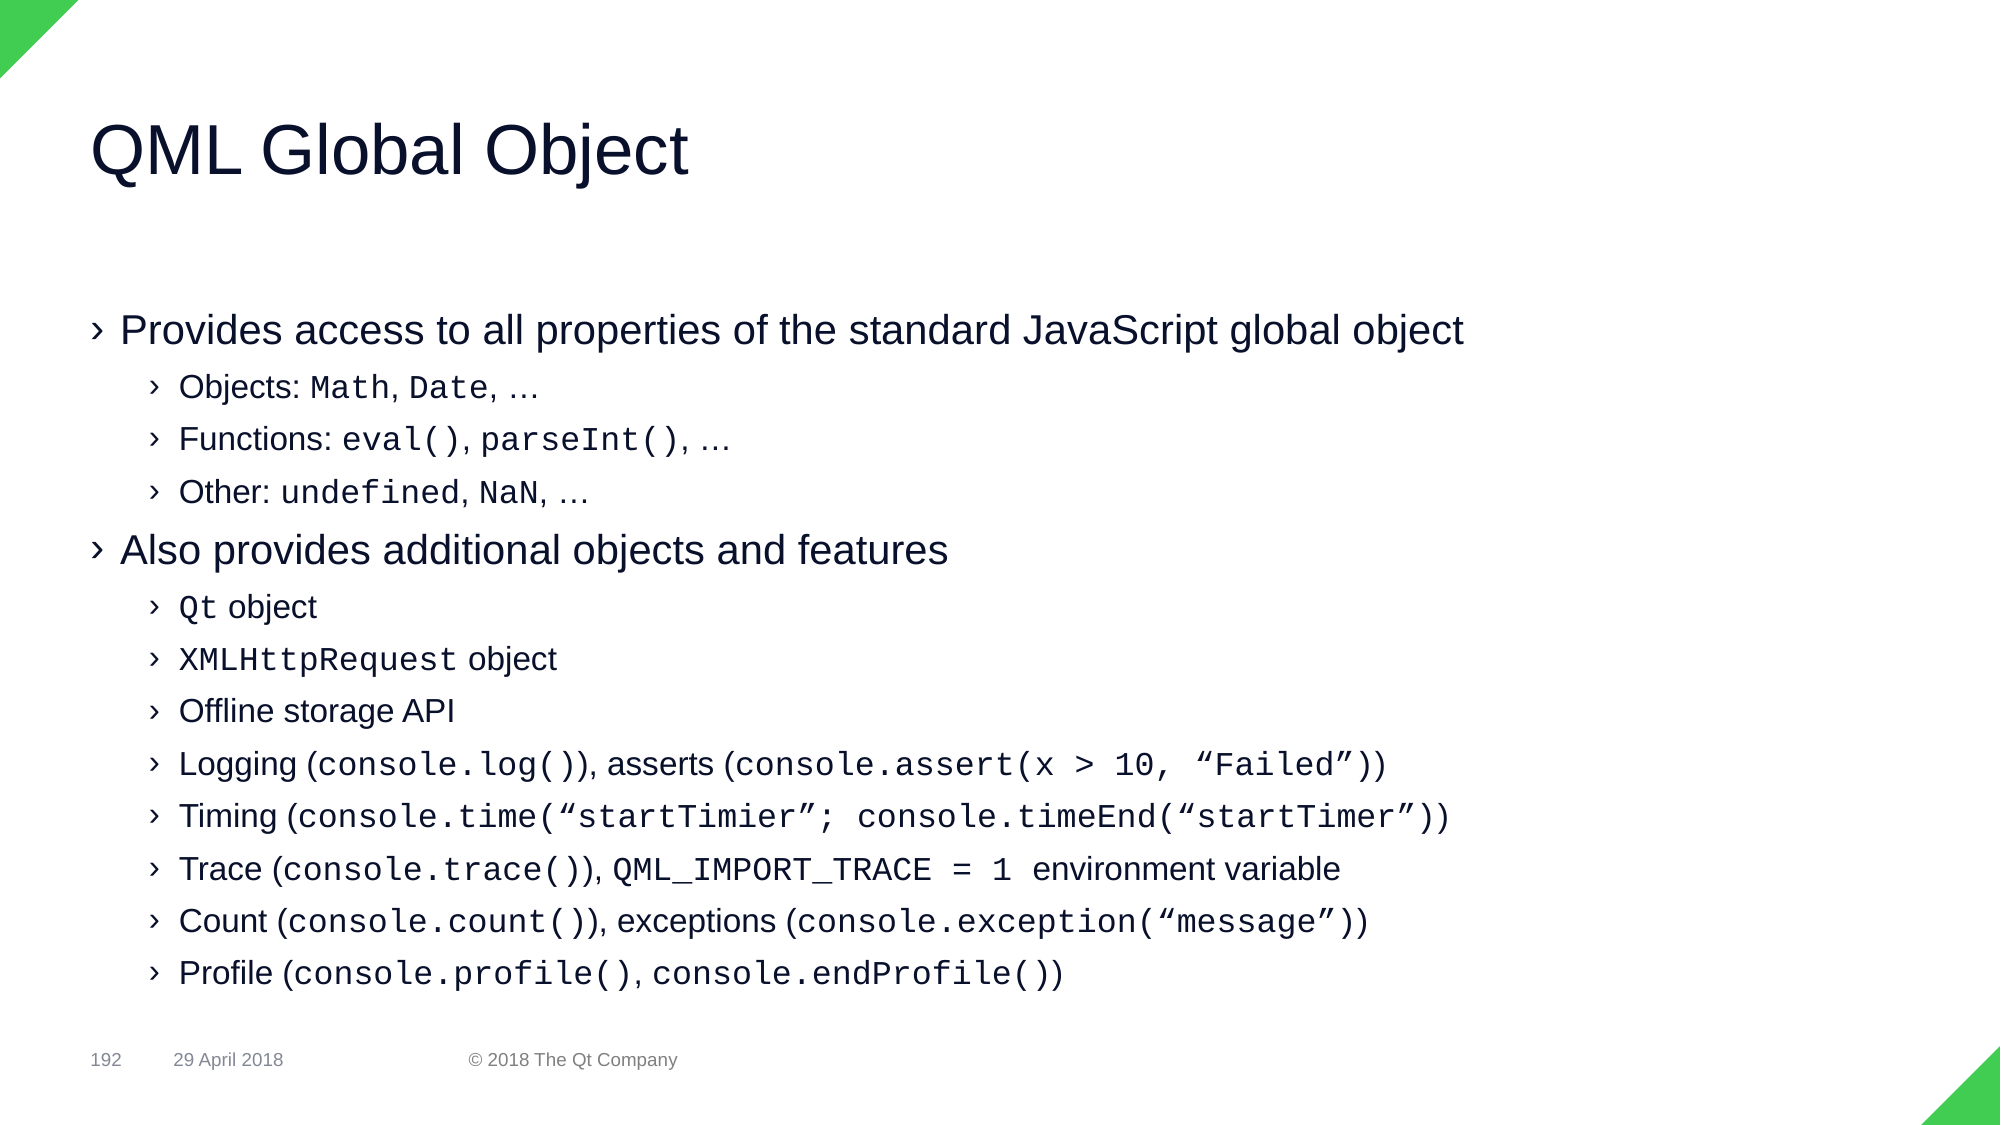

# QML Global Object
Provides access to all properties of the standard JavaScript global object
Objects: Math, Date, …
Functions: eval(), parseInt(), …
Other: undefined, NaN, …
Also provides additional objects and features
Qt object
XMLHttpRequest object
Offline storage API
Logging (console.log()), asserts (console.assert(x > 10, “Failed”))
Timing (console.time(“startTimier”; console.timeEnd(“startTimer”))
Trace (console.trace()), QML_IMPORT_TRACE = 1 environment variable
Count (console.count()), exceptions (console.exception(“message”))
Profile (console.profile(), console.endProfile())

192
© 2018 The Qt Company
29 April 2018